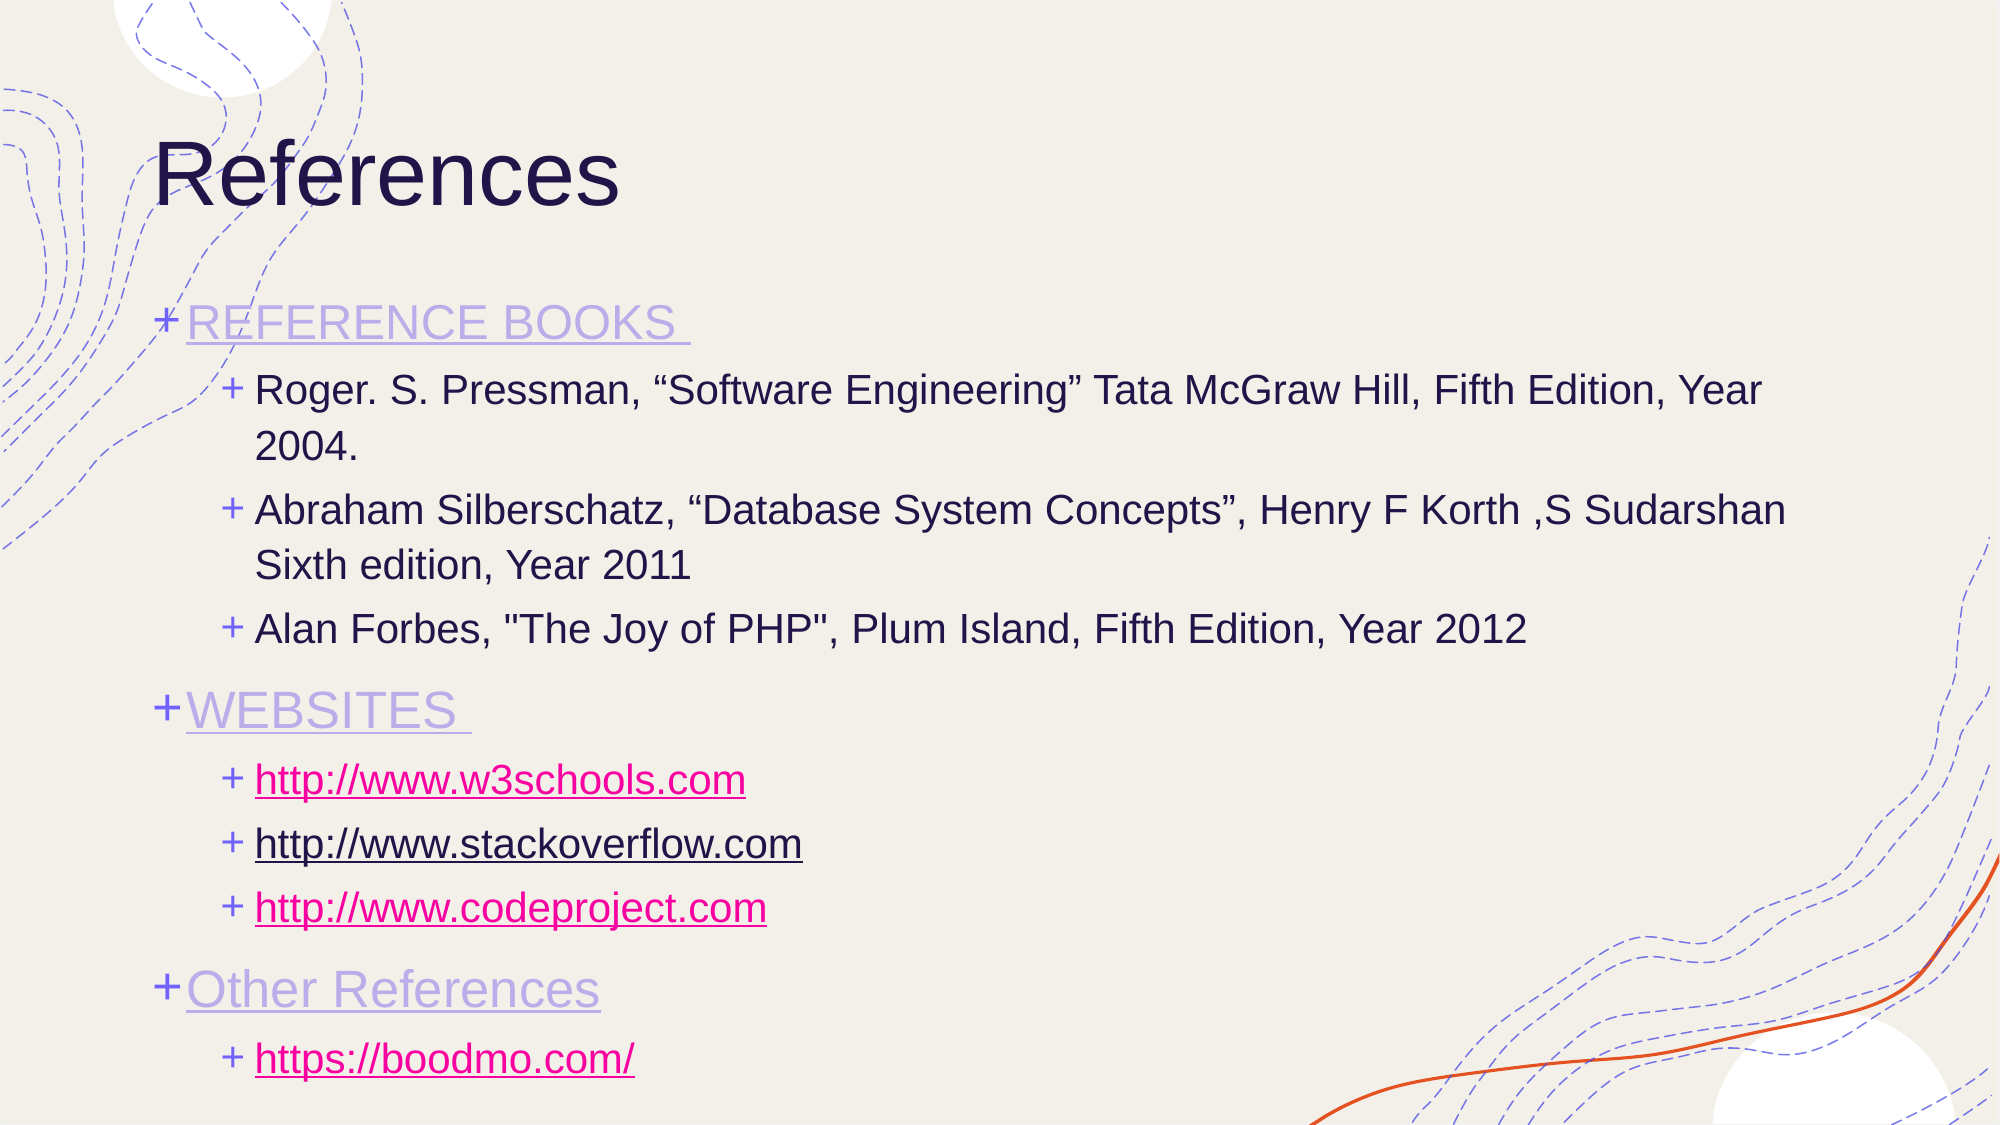

# References
REFERENCE BOOKS
Roger. S. Pressman, “Software Engineering” Tata McGraw Hill, Fifth Edition, Year 2004.
Abraham Silberschatz, “Database System Concepts”, Henry F Korth ,S Sudarshan Sixth edition, Year 2011
Alan Forbes, "The Joy of PHP", Plum Island, Fifth Edition, Year 2012
WEBSITES
http://www.w3schools.com
http://www.stackoverflow.com
http://www.codeproject.com
Other References
https://boodmo.com/